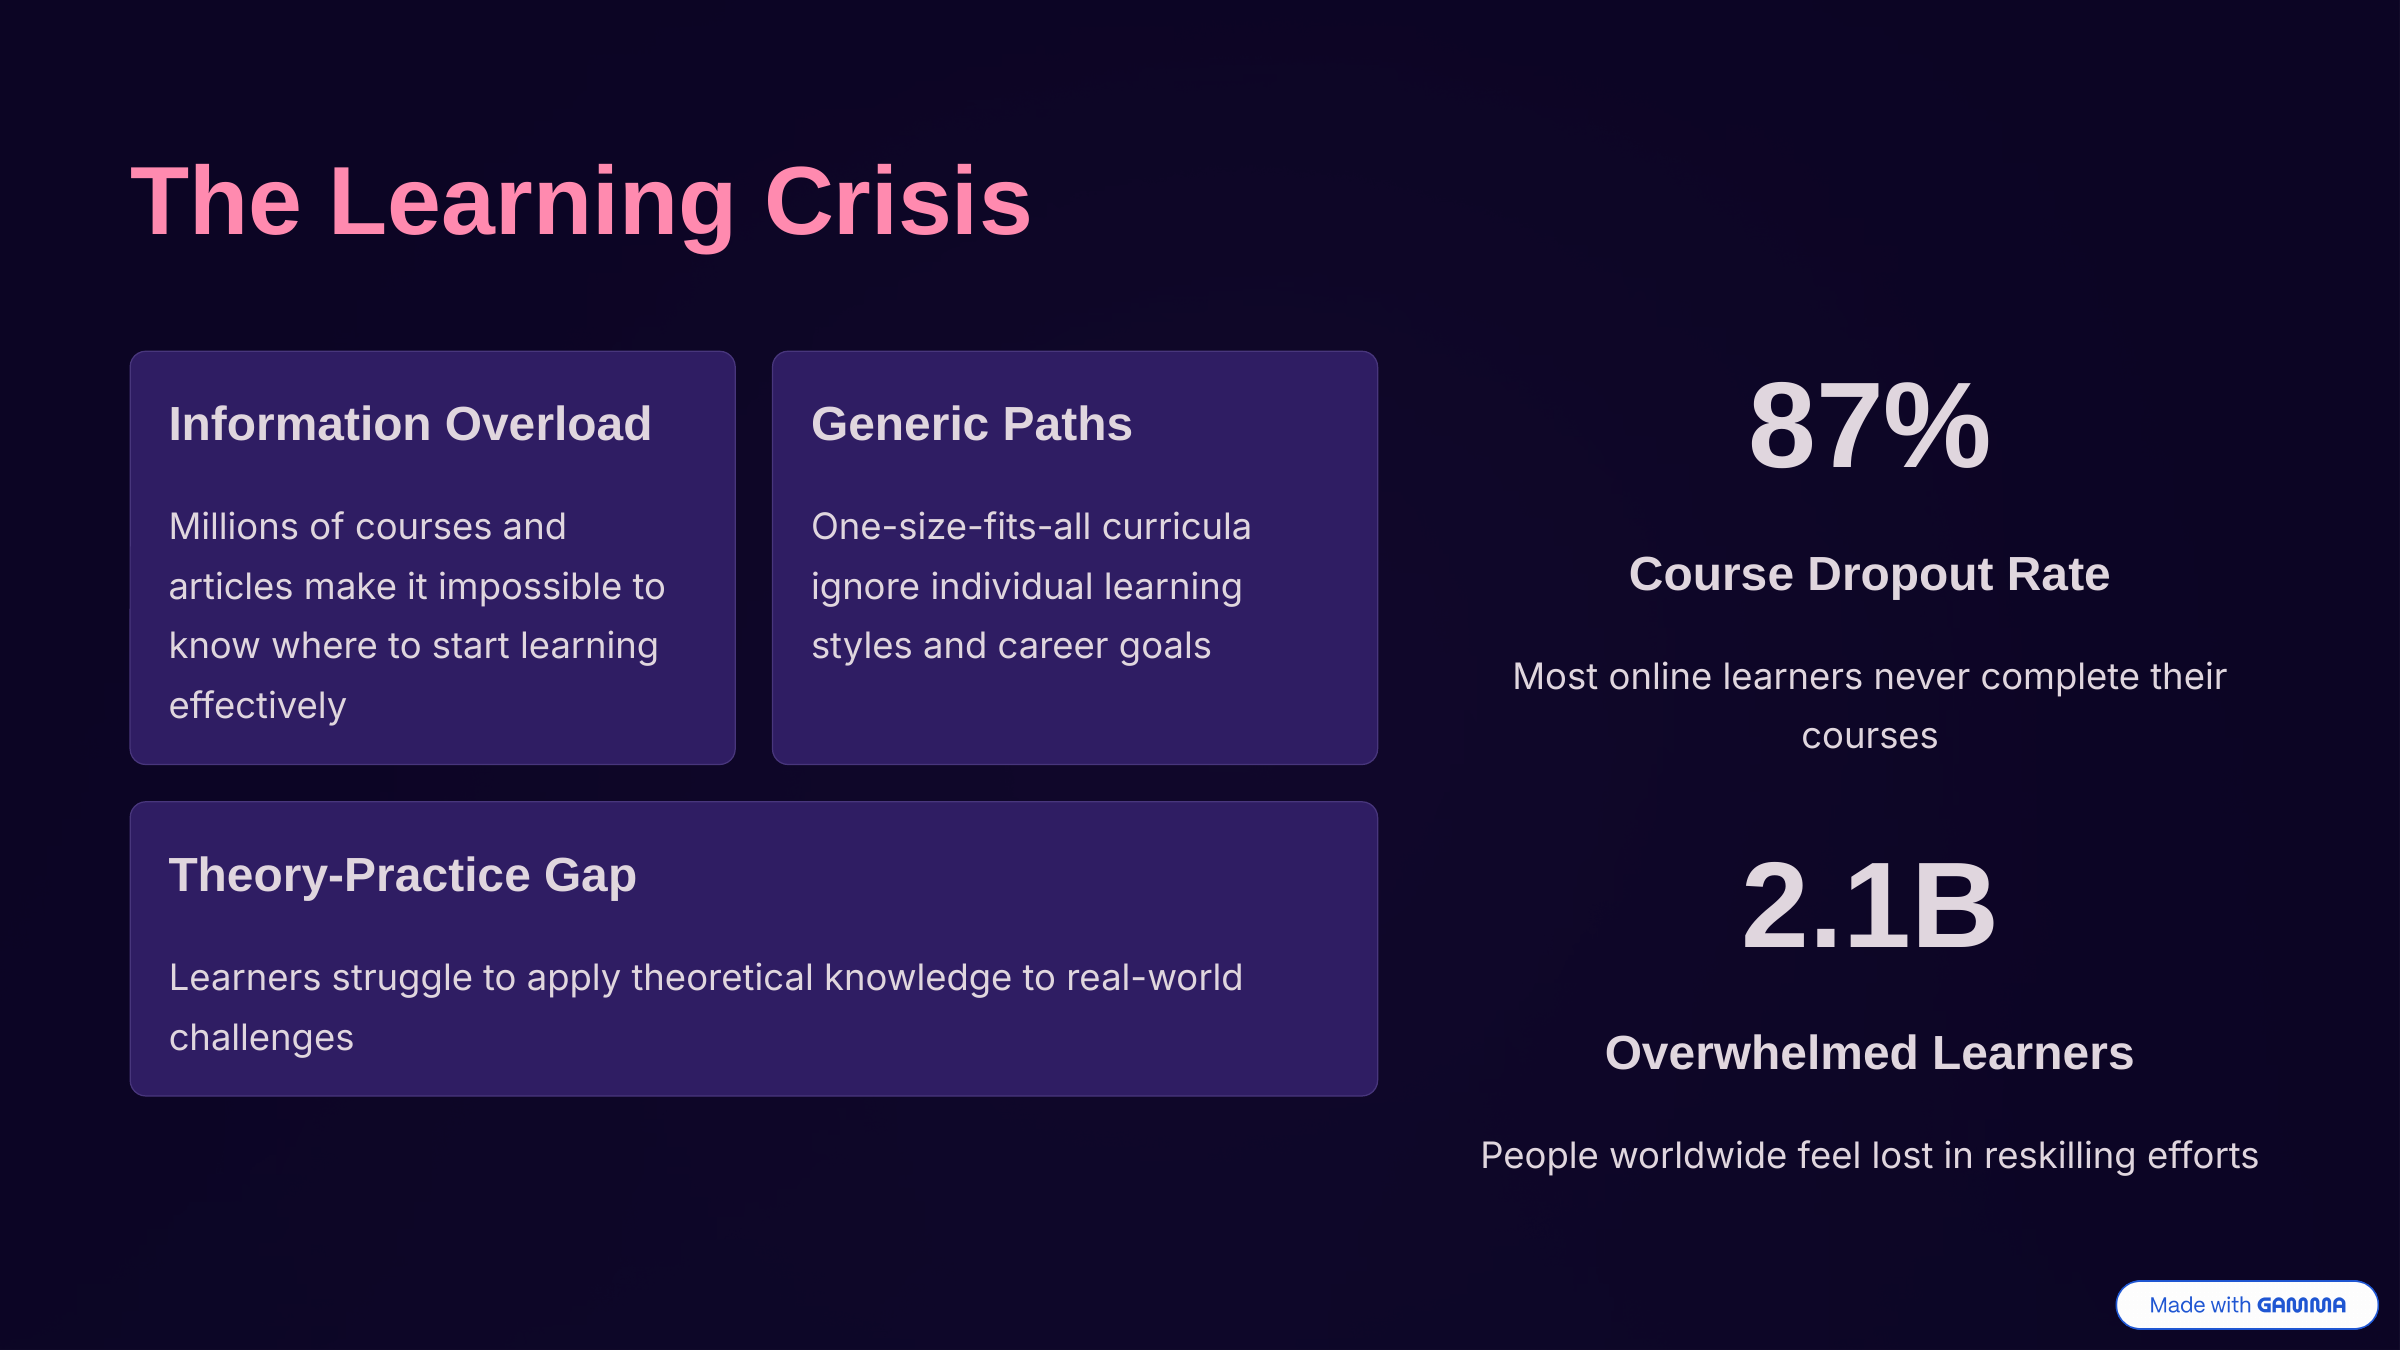

The Learning Crisis

87%
Information Overload
Generic Paths
Millions of courses and articles make it impossible to know where to start learning effectively
One-size-fits-all curricula ignore individual learning styles and career goals
Course Dropout Rate
Most online learners never complete their courses

Theory-Practice Gap
2.1B
Learners struggle to apply theoretical knowledge to real-world challenges
Overwhelmed Learners
People worldwide feel lost in reskilling efforts